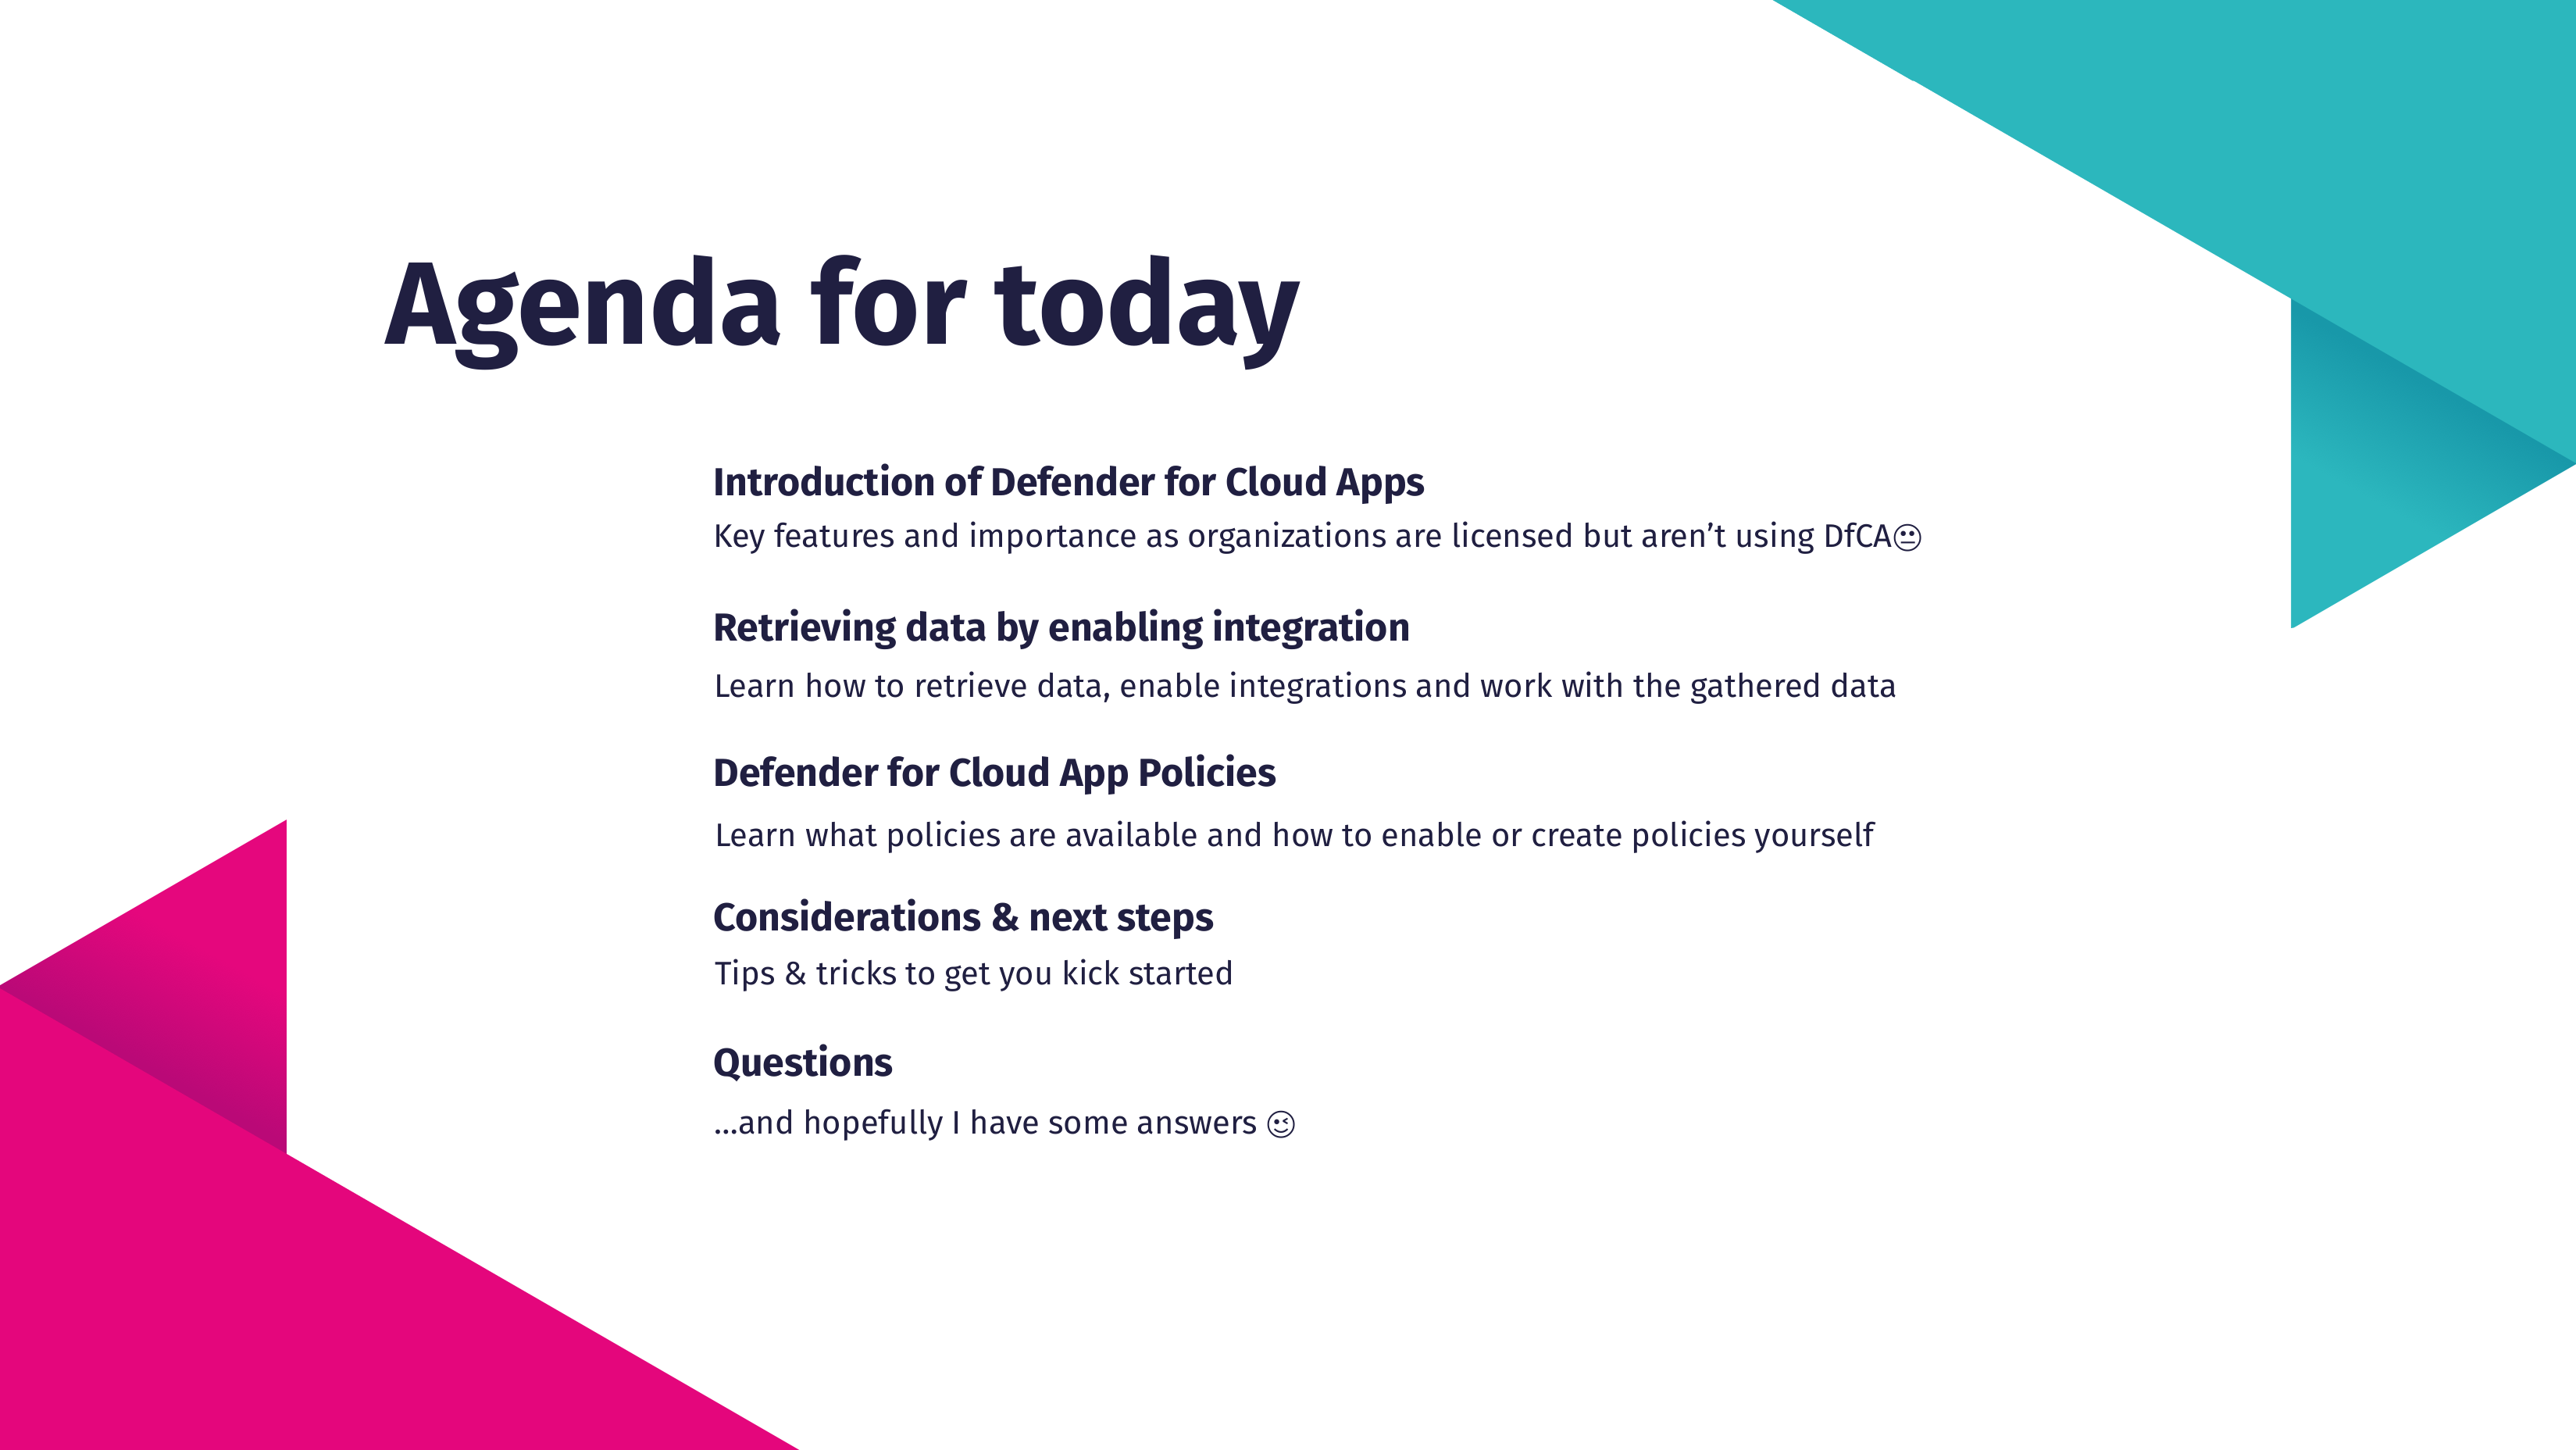

# Agenda for today

Introduction of Defender for Cloud Apps
Key features and importance as organizations are licensed but aren’t using DfCA😐

Retrieving data by enabling integration
Learn how to retrieve data, enable integrations and work with the gathered data

Defender for Cloud App Policies
Learn what policies are available and how to enable or create policies yourself

Considerations & next steps
Tips & tricks to get you kick started

Questions
…and hopefully I have some answers 😉